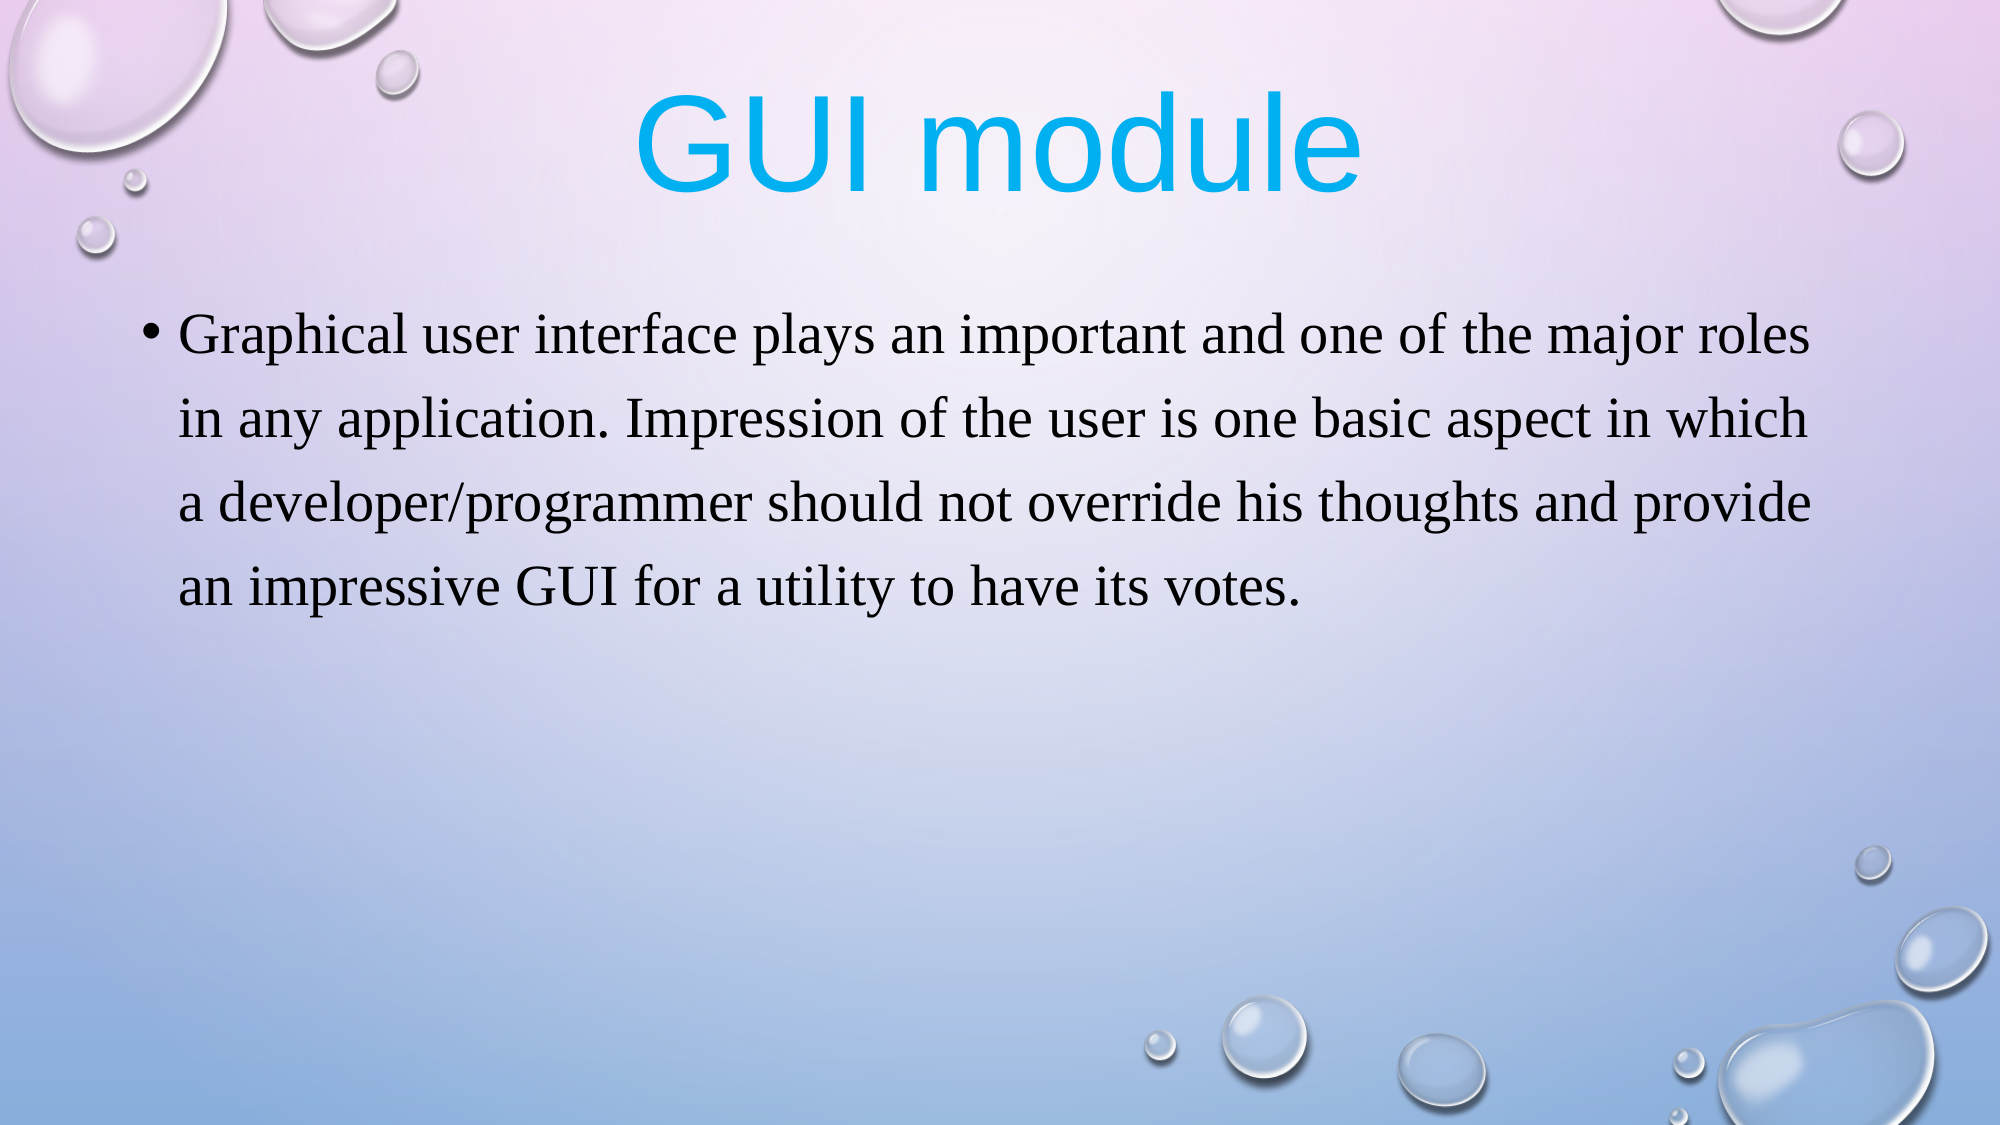

# GUI module
Graphical user interface plays an important and one of the major roles in any application. Impression of the user is one basic aspect in which a developer/programmer should not override his thoughts and provide an impressive GUI for a utility to have its votes.